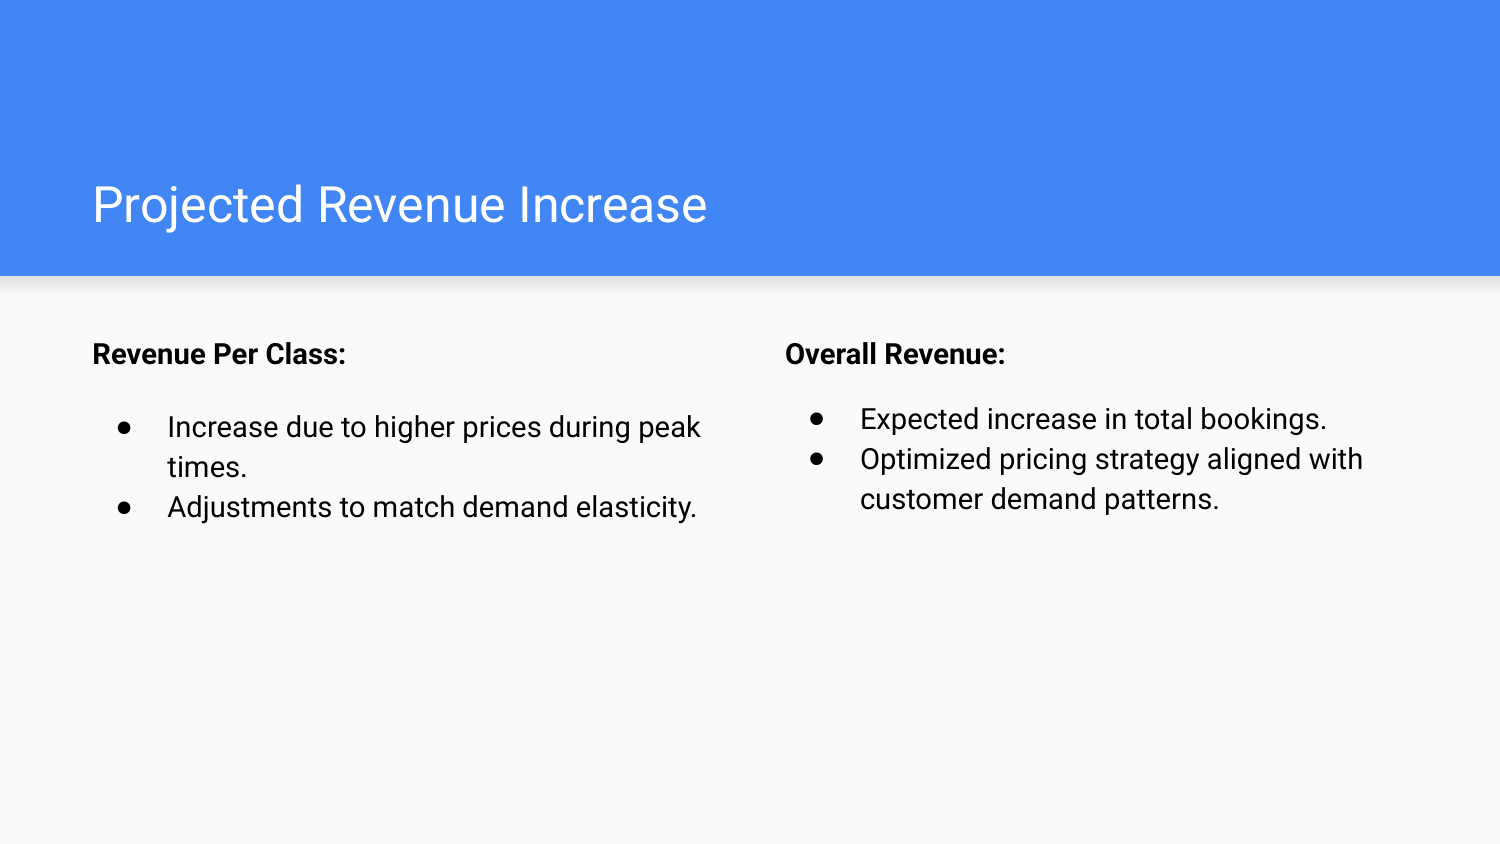

# Projected Revenue Increase
Revenue Per Class:
Increase due to higher prices during peak times.
Adjustments to match demand elasticity.
Overall Revenue:
Expected increase in total bookings.
Optimized pricing strategy aligned with customer demand patterns.